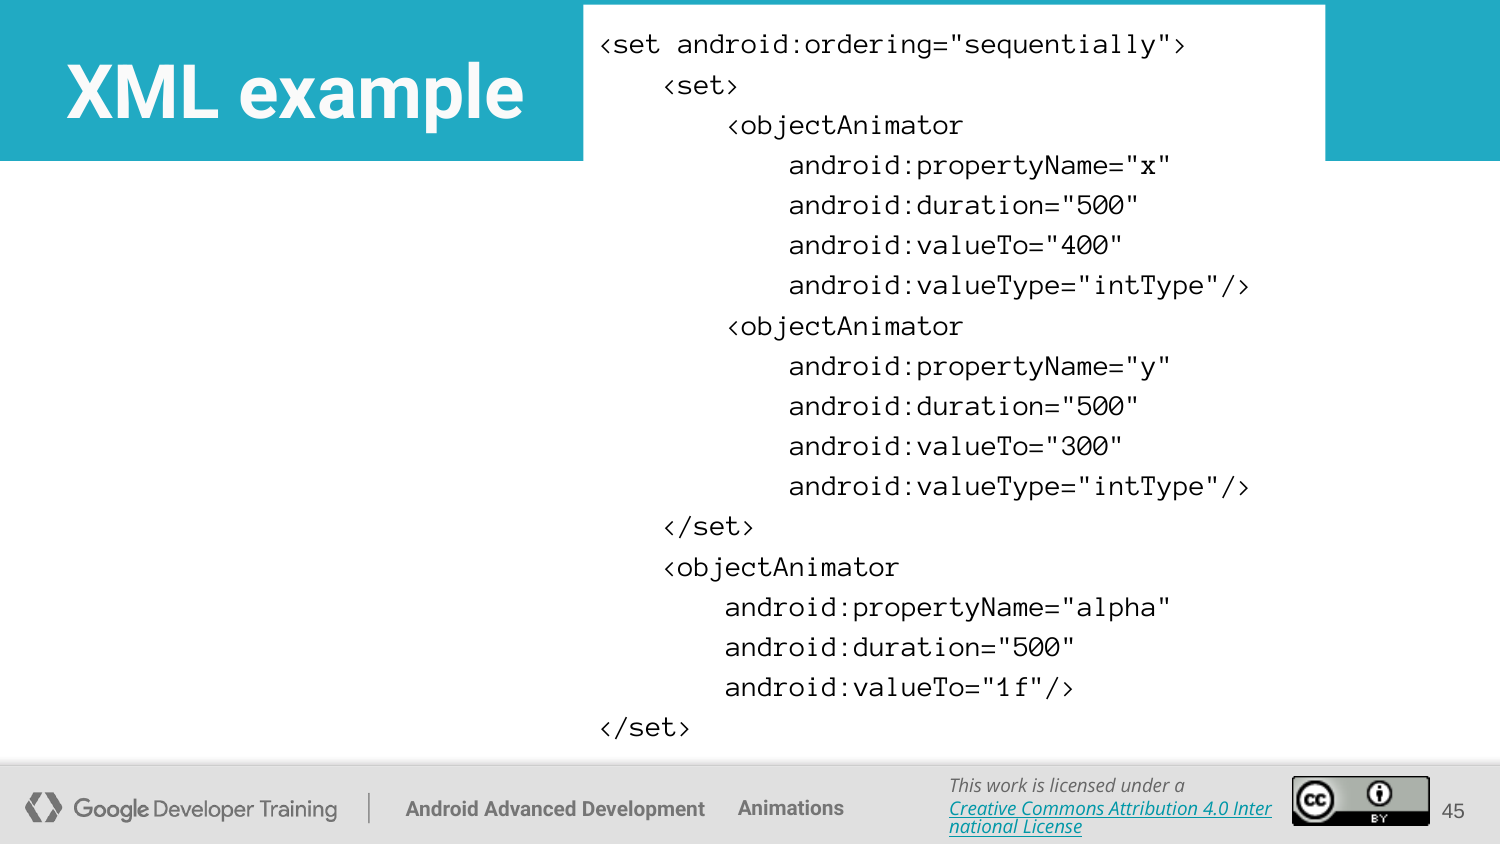

<set android:ordering="sequentially">
    <set>
        <objectAnimator
            android:propertyName="x"
            android:duration="500"
            android:valueTo="400"
            android:valueType="intType"/>
        <objectAnimator
            android:propertyName="y"
            android:duration="500"
            android:valueTo="300"
            android:valueType="intType"/>
    </set>
    <objectAnimator
        android:propertyName="alpha"
        android:duration="500"
        android:valueTo="1f"/>
</set>
# XML example
45